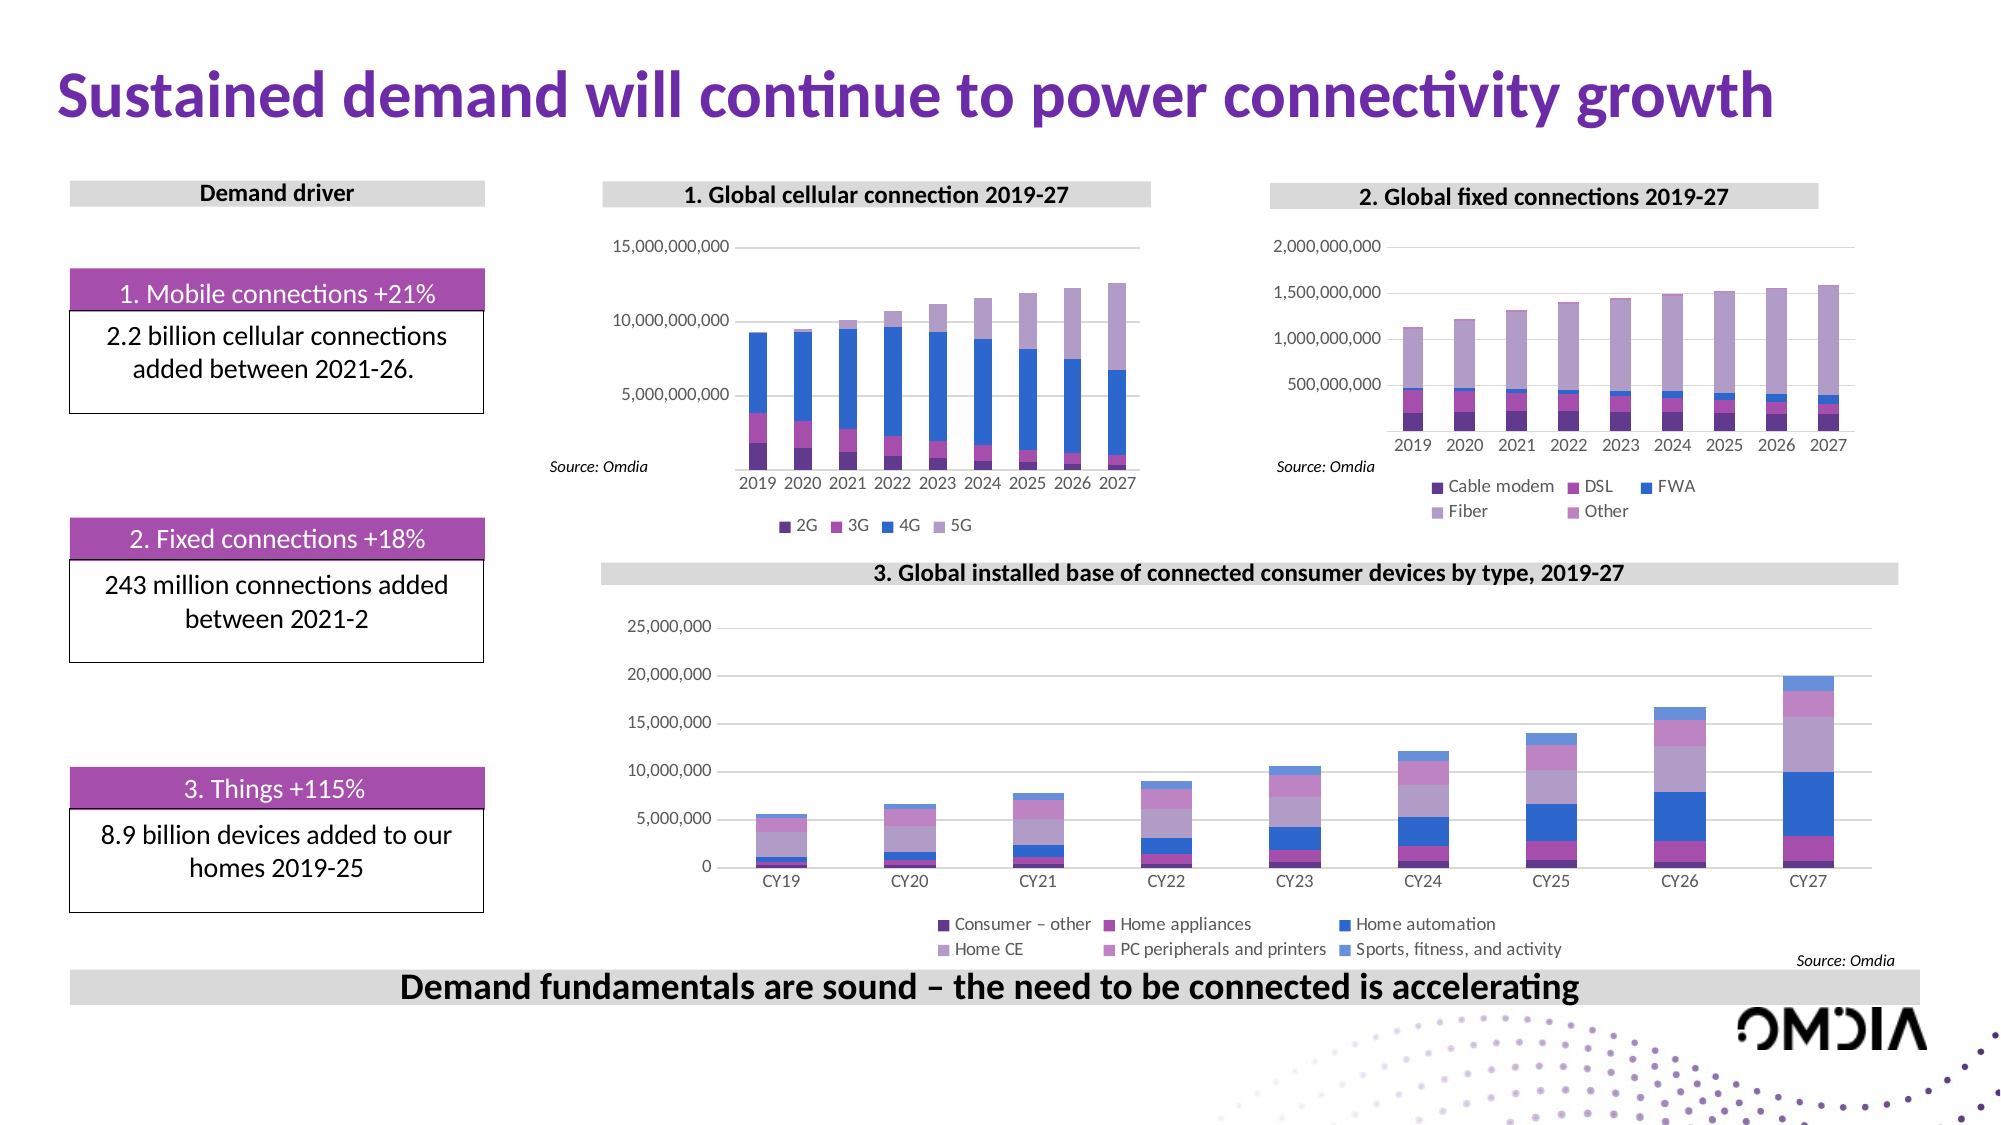

# Sustained demand will continue to power connectivity growth
Demand driver

1. Global cellular connection 2019-27

2. Global fixed connections 2019-27

### Chart

| Category | 2G | 3G | 4G | 5G |
|---|---|---|---|---|
| 2019 | 1821206739.0 | 2003598317.0 | 5465014807.0 | 10559895.0 |
| 2020 | 1483049127.0 | 1796041792.0 | 6059072411.0 | 212738032.0 |
| 2021 | 1196085074.0 | 1556804984.0 | 6770204017.0 | 599563550.0 |
| 2022 | 973119774.0 | 1339179634.0 | 7328779503.0 | 1119559063.0 |
| 2023 | 790562685.0 | 1168521506.0 | 7373785561.0 | 1857428226.0 |
| 2024 | 641968771.0 | 1016304616.0 | 7159598676.0 | 2759548653.0 |
| 2025 | 513917250.0 | 866123060.0 | 6783970190.0 | 3777332520.0 |
| 2026 | 413012047.0 | 753484204.0 | 6309727695.0 | 4822624371.0 |
| 2027 | 341422573.0 | 657607154.0 | 5740359390.0 | 5903566133.0 |

### Chart

| Category | Cable modem | DSL | FWA | Fiber | Other |
|---|---|---|---|---|---|
| 2019 | 205231943.0 | 240423190.0 | 27448983.0 | 641891489.0 | 19158643.0 |
| 2020 | 212647670.0 | 223784173.0 | 34077769.0 | 725748631.0 | 21493588.0 |
| 2021 | 218695981.0 | 203253365.0 | 40384449.0 | 831085100.0 | 24531279.0 |
| 2022 | 215948173.0 | 184813197.0 | 52982125.0 | 927014035.0 | 23287444.0 |
| 2023 | 212686152.0 | 168710506.0 | 62674362.0 | 988480306.0 | 22077979.0 |
| 2024 | 207427000.0 | 152956776.0 | 73097447.0 | 1040826906.0 | 20731448.0 |
| 2025 | 200588875.0 | 136928181.0 | 84284568.0 | 1088408991.0 | 19439942.0 |
| 2026 | 192879885.0 | 121991185.0 | 95848203.0 | 1132859172.0 | 18231316.0 |
| 2027 | 184836803.0 | 108294525.0 | 107496224.0 | 1175123149.0 | 17140467.0 |
1. Mobile connections +21%
2.2 billion cellular connections added between 2021-26.
Source: Omdia
Source: Omdia
2. Fixed connections +18%
243 million connections added between 2021-2
3. Global installed base of connected consumer devices by type, 2019-27

### Chart

| Category | Consumer – other | Home appliances | Home automation | Home CE | PC peripherals and printers | Sports, fitness, and activity |
|---|---|---|---|---|---|---|
| CY19 | 248970.0891796662 | 313691.27031400875 | 561872.8768330306 | 2575560.0239775437 | 1512134.9832404002 | 408491.2794310863 |
| CY20 | 301204.37845144374 | 521250.03160010424 | 881646.4539213248 | 2673774.6557373637 | 1782442.1215598157 | 533605.2221959623 |
| CY21 | 359530.52362033963 | 778458.5983120576 | 1201762.4769576015 | 2800969.738266938 | 1984126.7961668656 | 669754.5726178004 |
| CY22 | 425468.7007109232 | 1056094.9792945122 | 1666537.215066315 | 2952878.3481553094 | 2155182.8163262354 | 808001.8933709781 |
| CY23 | 570491.37039152 | 1334119.0255752997 | 2311397.434390695 | 3134625.7090901462 | 2297587.5342582813 | 944777.1342702367 |
| CY24 | 700444.2271616928 | 1615811.4000682812 | 3012795.5168702565 | 3337410.4638340045 | 2494129.747184547 | 1086018.850420848 |
| CY25 | 844765.809311779 | 1908446.1871130376 | 3937854.716952419 | 3554585.0880399086 | 2594141.9344654614 | 1235060.897499728 |
| CY26 | 583590.7458007615 | 2215231.623244696 | 5154524.941381333 | 4722876.745470317 | 2704858.965141172 | 1393097.5232661744 |
| CY27 | 760666.9399807674 | 2539740.230728928 | 6733555.953051633 | 5669087.404880417 | 2759645.2123578135 | 1561323.0369526616 |
3. Things +115%
8.9 billion devices added to our homes 2019-25
Source: Omdia
Demand fundamentals are sound – the need to be connected is accelerating